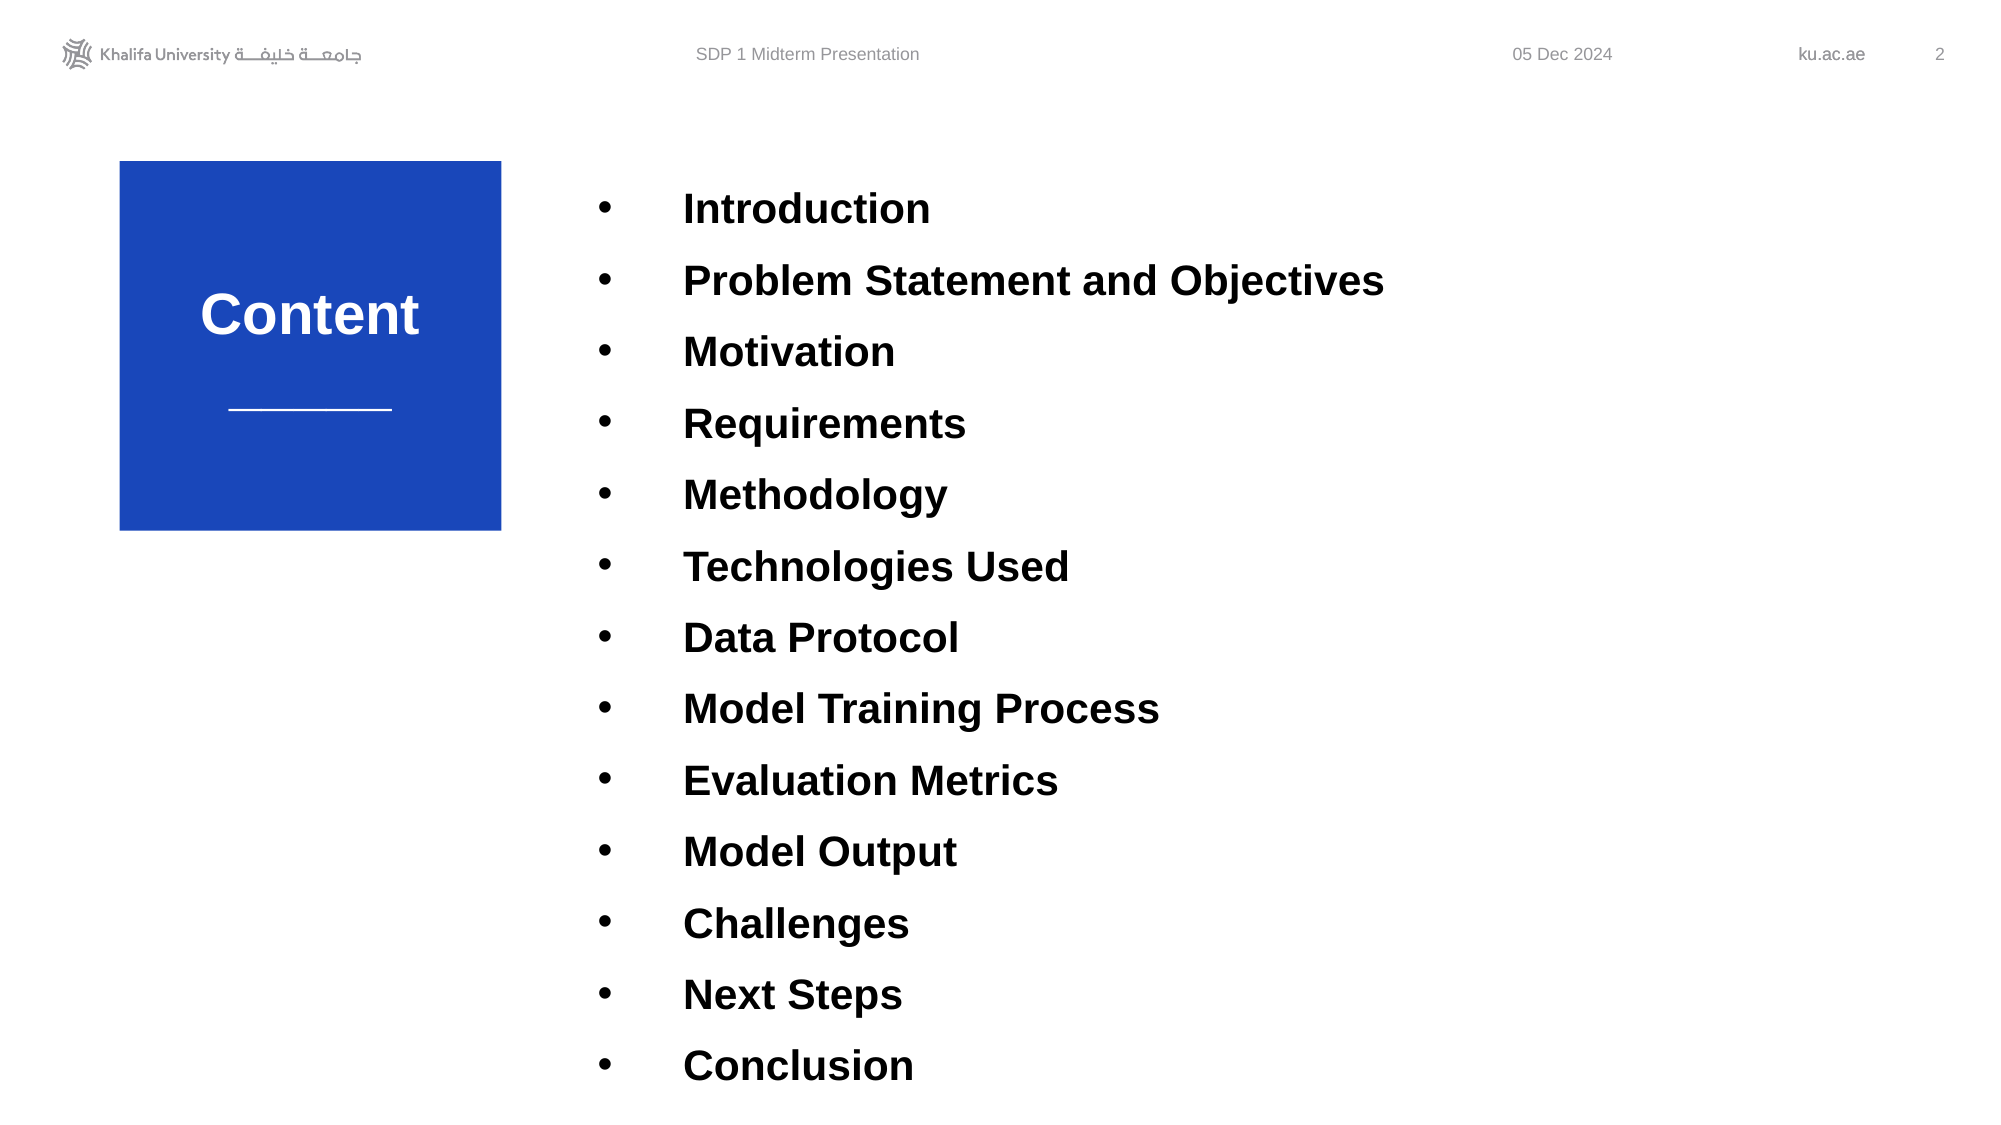

SDP 1 Midterm Presentation
2
05 Dec 2024
Introduction
Problem Statement and Objectives
Motivation
Requirements
Methodology
Technologies Used
Data Protocol
Model Training Process
Evaluation Metrics
Model Output
Challenges
Next Steps
Conclusion

Content
_____